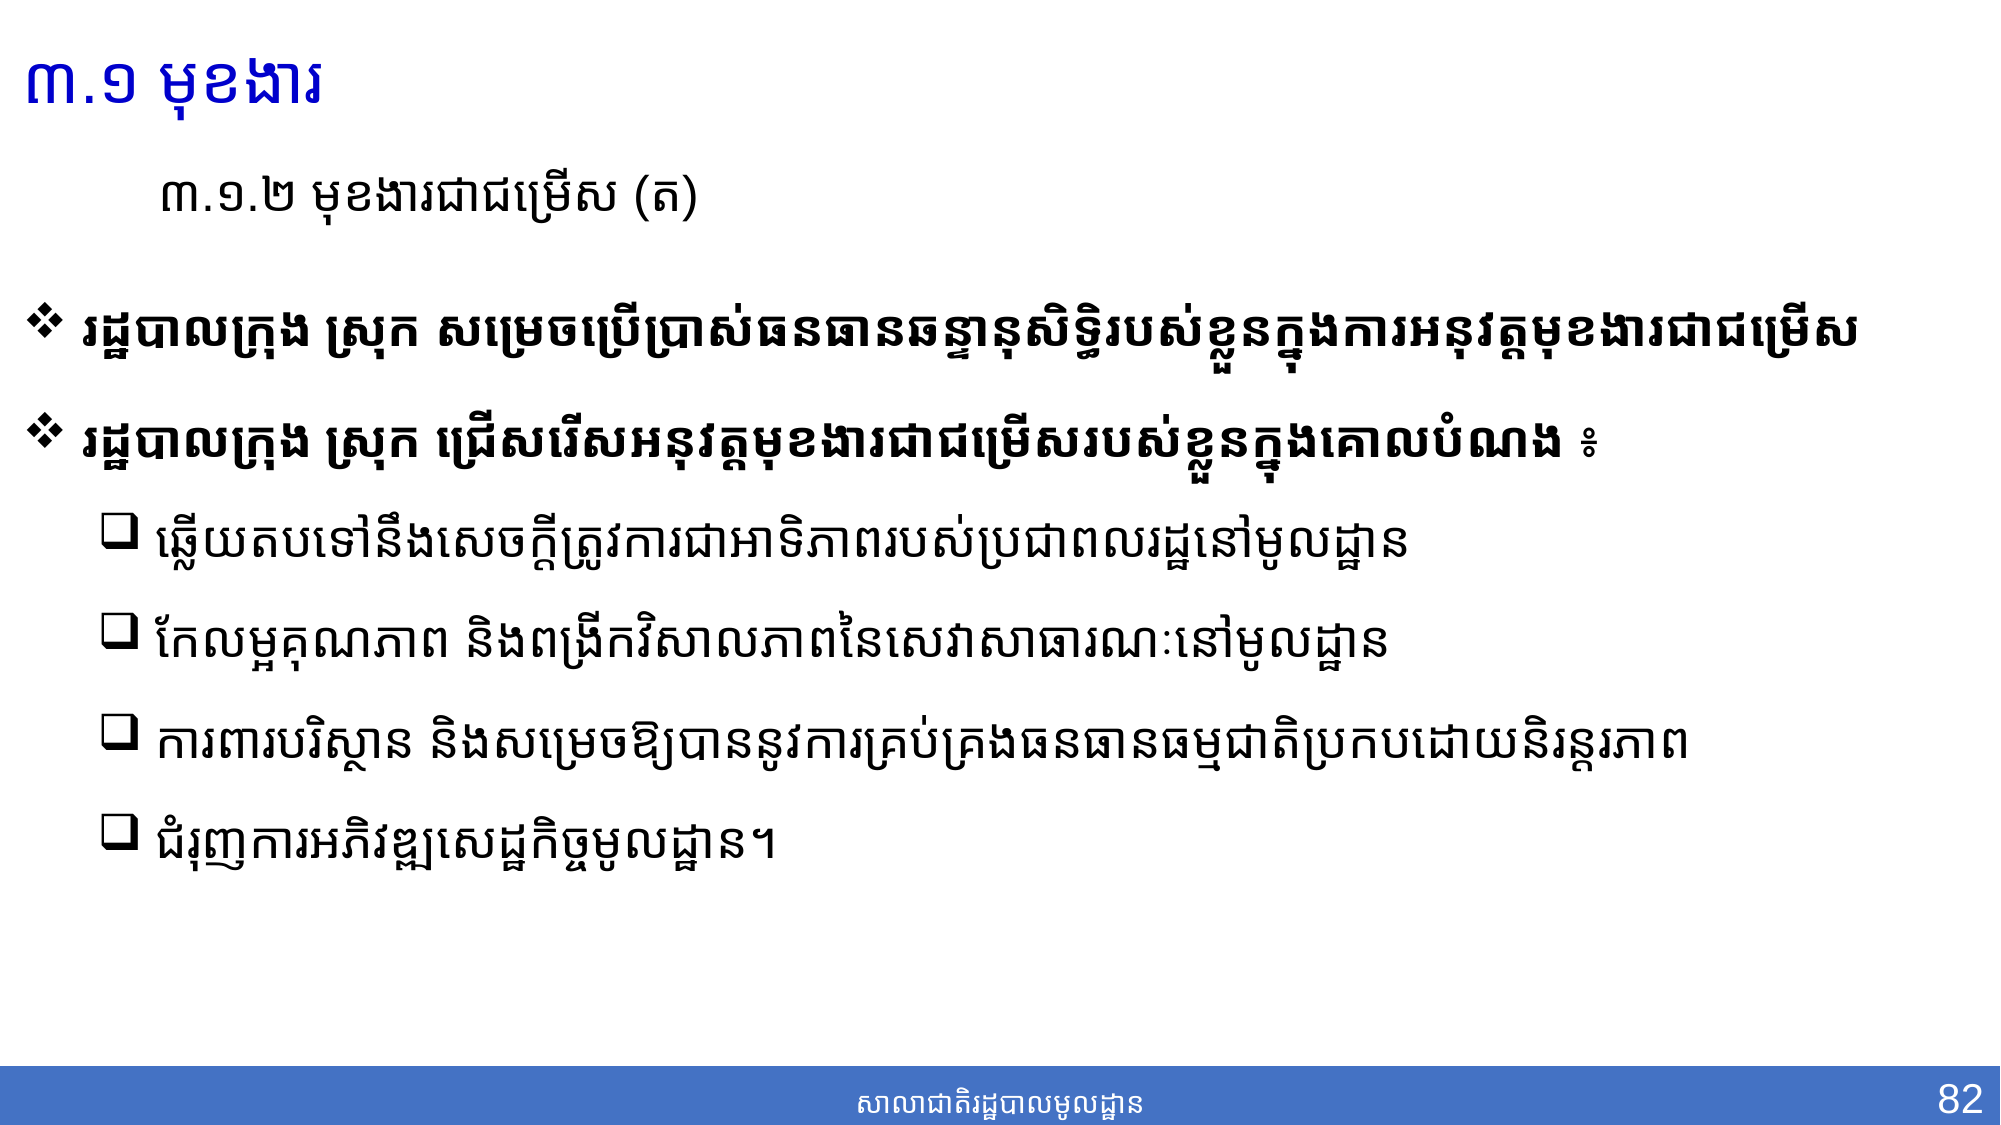

៣.១ មុខងារ​
៣.១.២ មុខងារជាជម្រើស​ (ត)
​ រដ្ឋបាលក្រុង ស្រុក សម្រេចប្រើប្រាស់ធនធានឆន្ទានុសិទ្ធិរបស់ខ្លួនក្នុងការអនុវត្តមុខងារជាជម្រើស
 រដ្ឋបាលក្រុង ស្រុក ជ្រើសរើសអនុវត្តមុខងារជាជម្រើសរបស់ខ្លួនក្នុងគោលបំណង ៖
 ឆ្លើយតបទៅនឹងសេចក្តីត្រូវការជាអាទិភាពរបស់ប្រជាពលរដ្ឋនៅមូលដ្ឋាន
 កែលម្អគុណភាព និងពង្រីកវិសាលភាព​នៃ​សេវា​សាធារណៈ​នៅមូលដ្ឋាន
 ការពារបរិស្ថាន និងសម្រេចឱ្យបាននូវ​ការគ្រប់គ្រង​ធនធាន​ធម្មជាតិ​​ប្រកប​ដោយនិរន្តរភាព
 ជំរុញការអភិវឌ្ឍសេដ្ឋកិច្ចមូលដ្ឋាន។

82